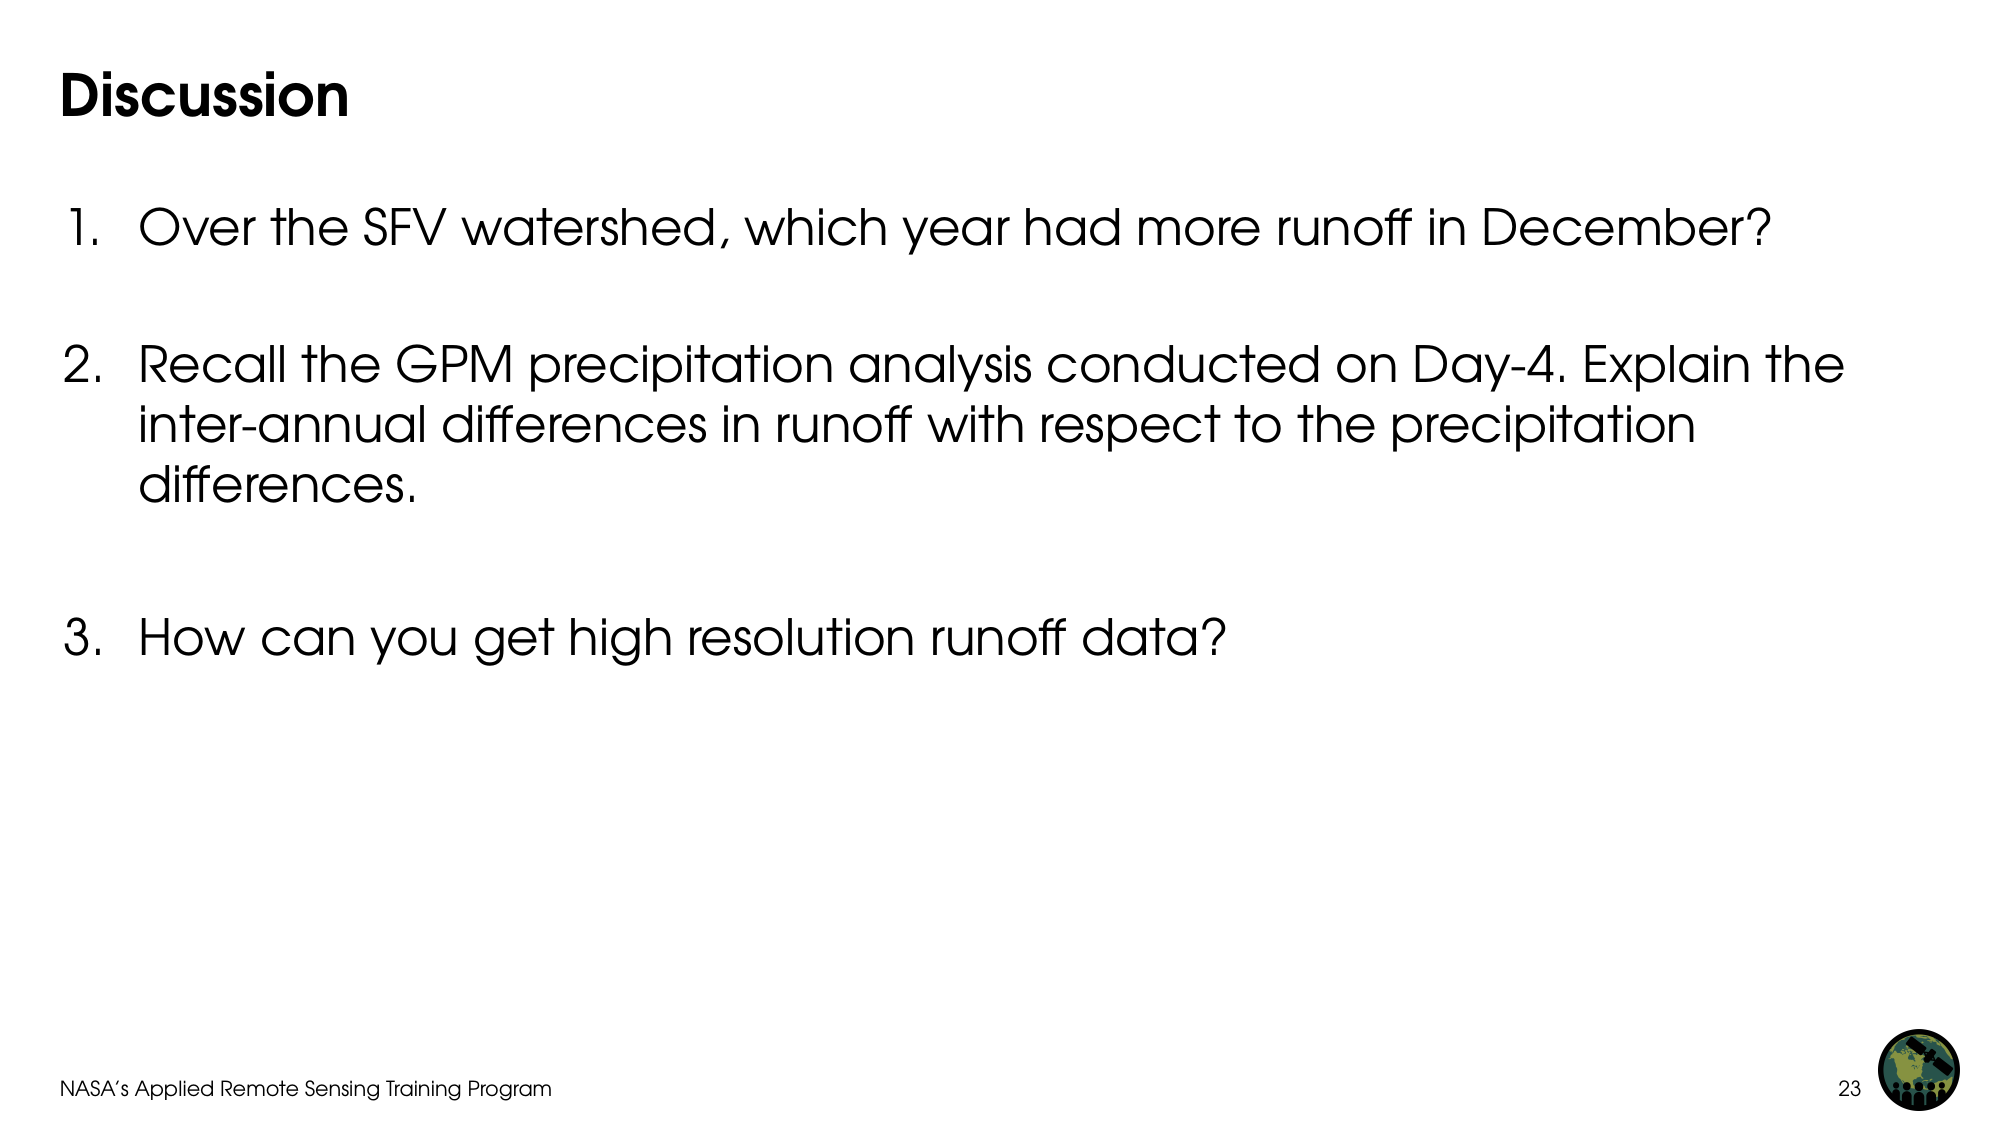

# Discussion
Over the SFV watershed, which year had more runoff in December?
Recall the GPM precipitation analysis conducted on Day-4. Explain the inter-annual differences in runoff with respect to the precipitation differences.

How can you get high resolution runoff data?